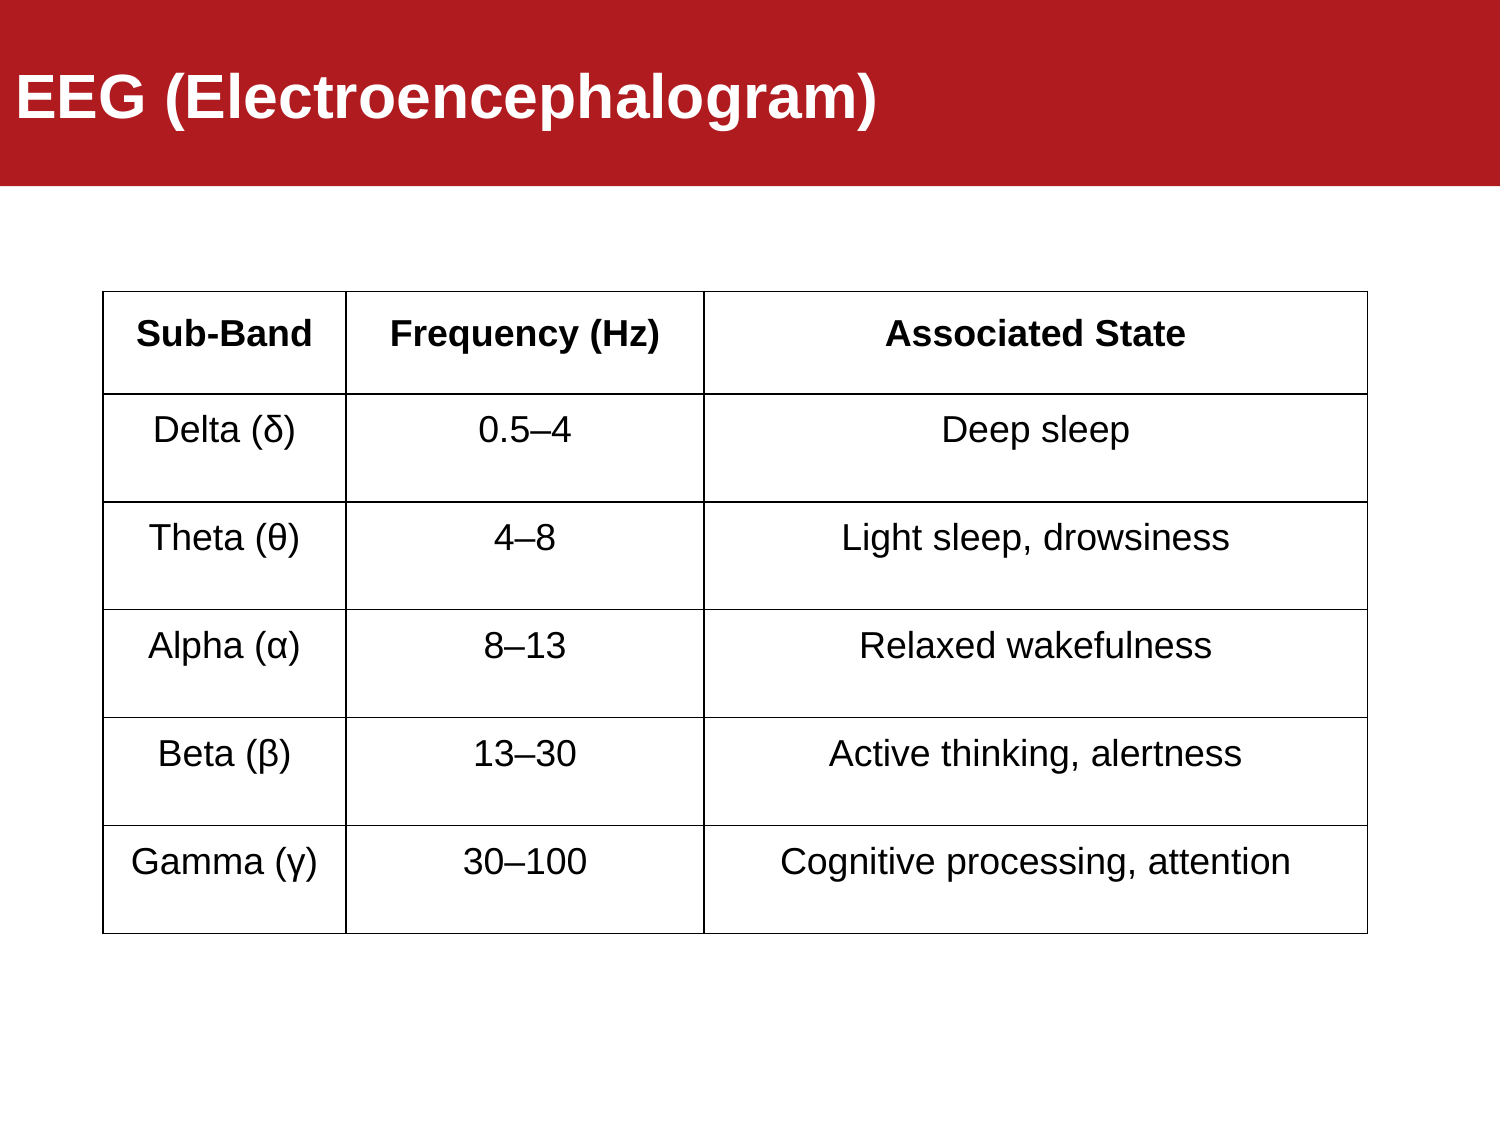

EEG (Electroencephalogram)
#
| Sub-Band | Frequency (Hz) | Associated State |
| --- | --- | --- |
| Delta (δ) | 0.5–4 | Deep sleep |
| Theta (θ) | 4–8 | Light sleep, drowsiness |
| Alpha (α) | 8–13 | Relaxed wakefulness |
| Beta (β) | 13–30 | Active thinking, alertness |
| Gamma (γ) | 30–100 | Cognitive processing, attention |